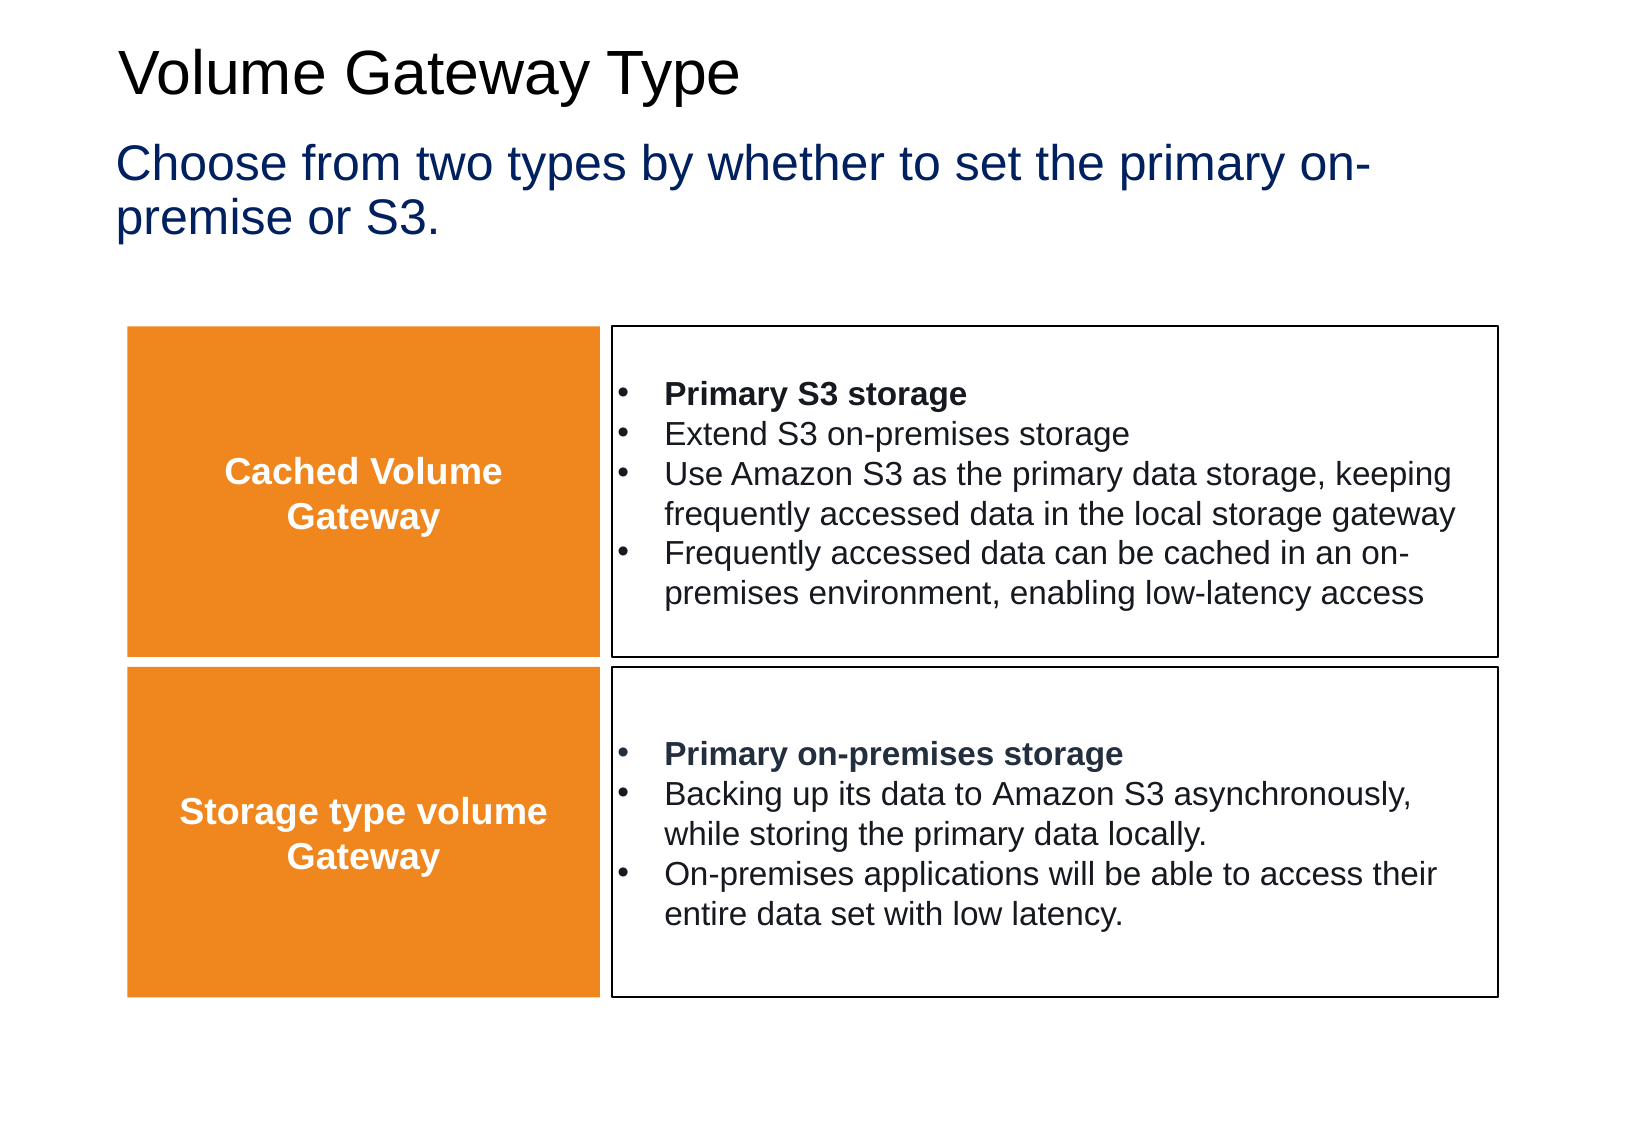

Volume Gateway Type
Choose from two types by whether to set the primary on-premise or S3.
Cached Volume
Gateway
Primary S3 storage
Extend S3 on-premises storage
Use Amazon S3 as the primary data storage, keeping frequently accessed data in the local storage gateway
Frequently accessed data can be cached in an on-premises environment, enabling low-latency access
Storage type volume
Gateway
Primary on-premises storage
Backing up its data to Amazon S3 asynchronously, while storing the primary data locally.
On-premises applications will be able to access their entire data set with low latency.